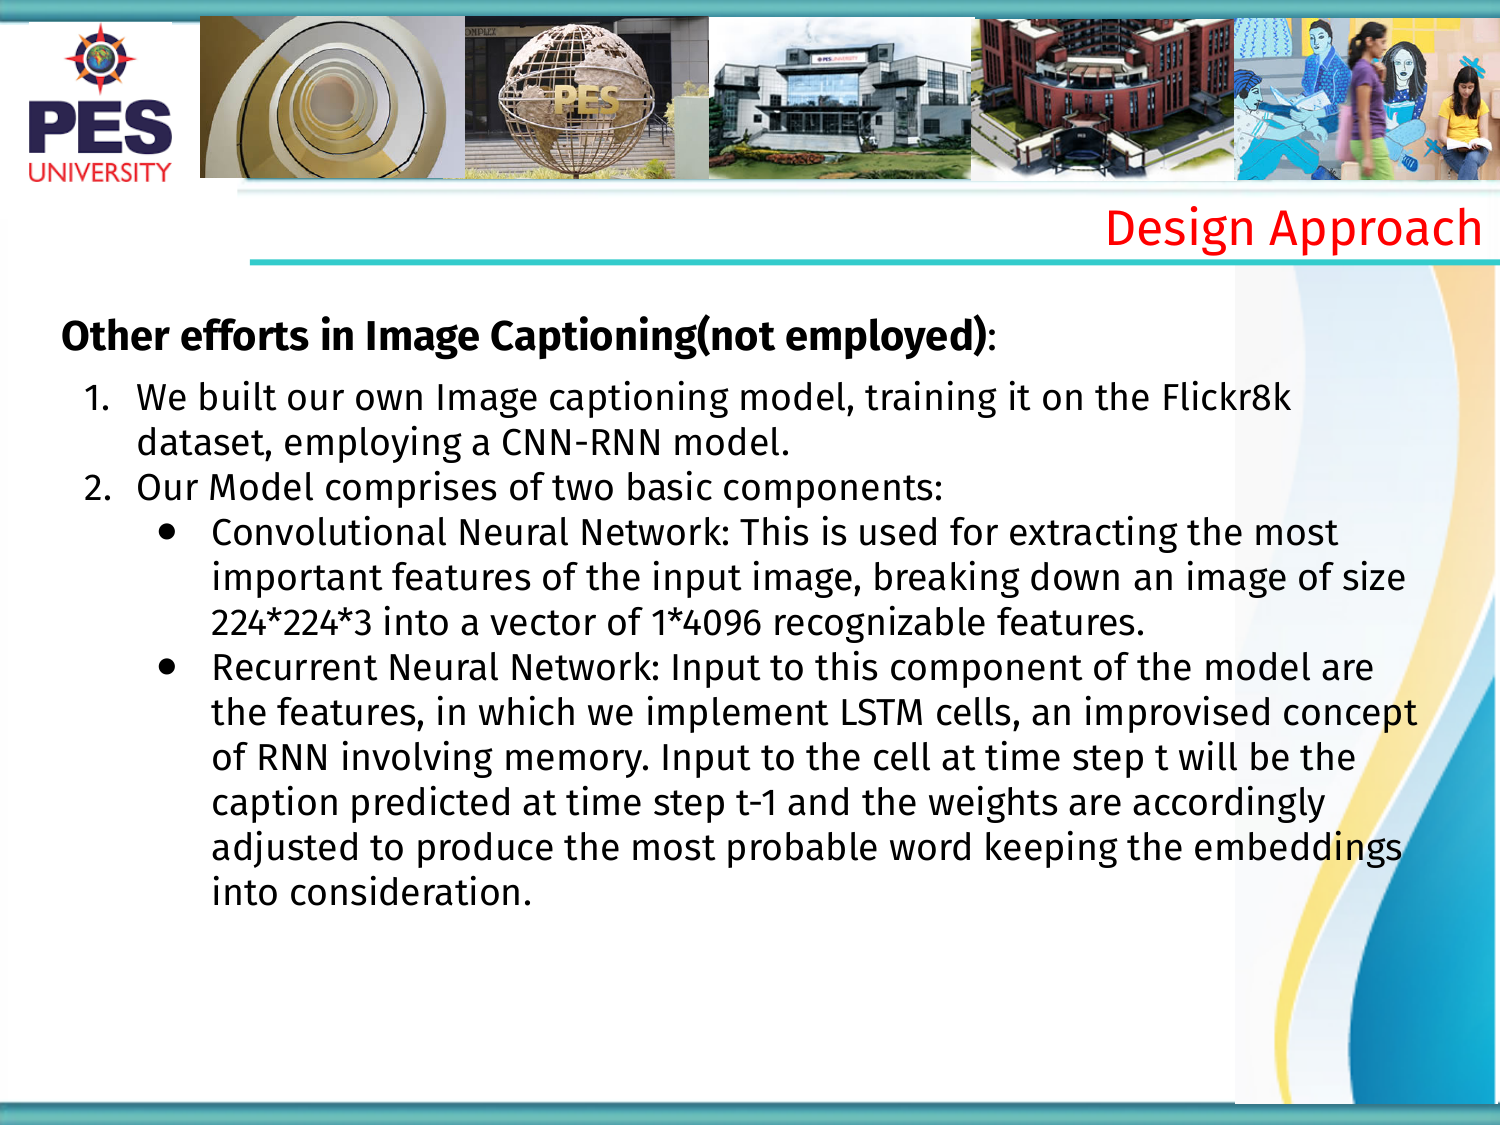

Design Approach

Other efforts in Image Captioning(not employed):
We built our own Image captioning model, training it on the Flickr8k dataset, employing a CNN-RNN model.
Our Model comprises of two basic components:
Convolutional Neural Network: This is used for extracting the most important features of the input image, breaking down an image of size 224*224*3 into a vector of 1*4096 recognizable features.
Recurrent Neural Network: Input to this component of the model are the features, in which we implement LSTM cells, an improvised concept of RNN involving memory. Input to the cell at time step t will be the caption predicted at time step t-1 and the weights are accordingly adjusted to produce the most probable word keeping the embeddings into consideration.